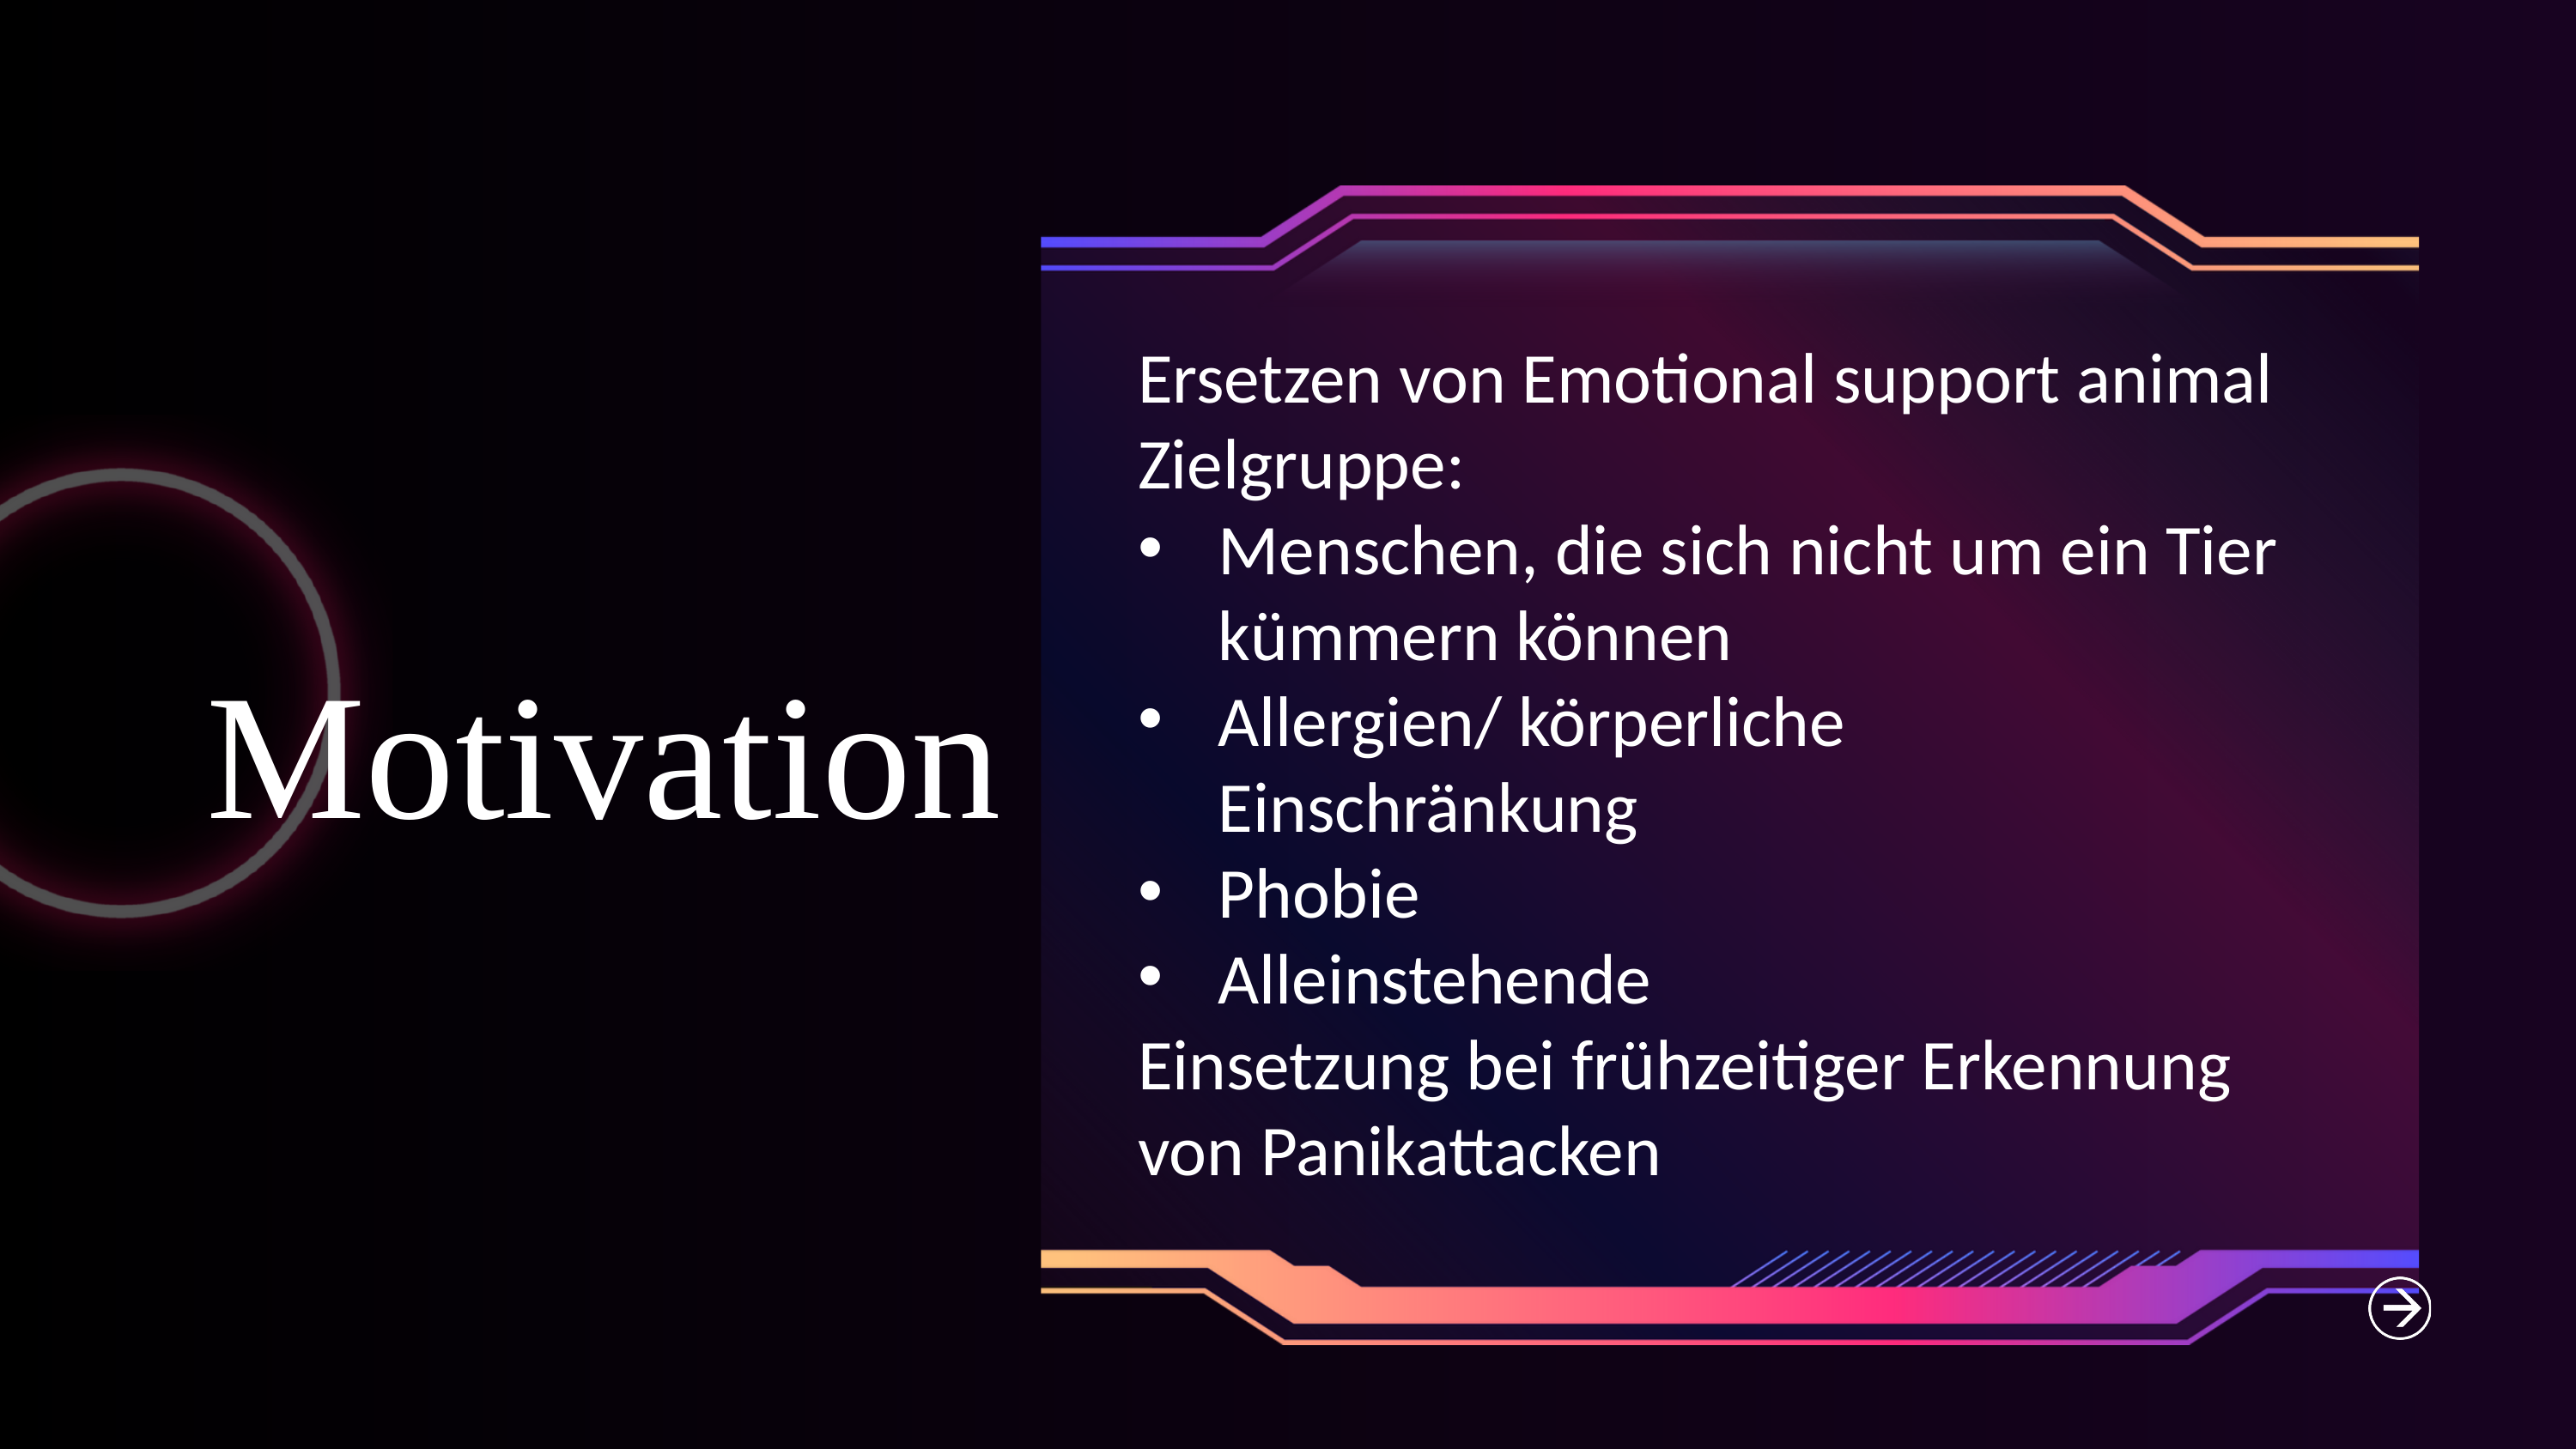

Ersetzen von Emotional support animal​
Zielgruppe: ​
Menschen, die sich nicht um ein Tier kümmern können​
Allergien/ körperliche Einschränkung​
Phobie​
Alleinstehende​
Einsetzung bei frühzeitiger Erkennung von Panikattacken

Motivation